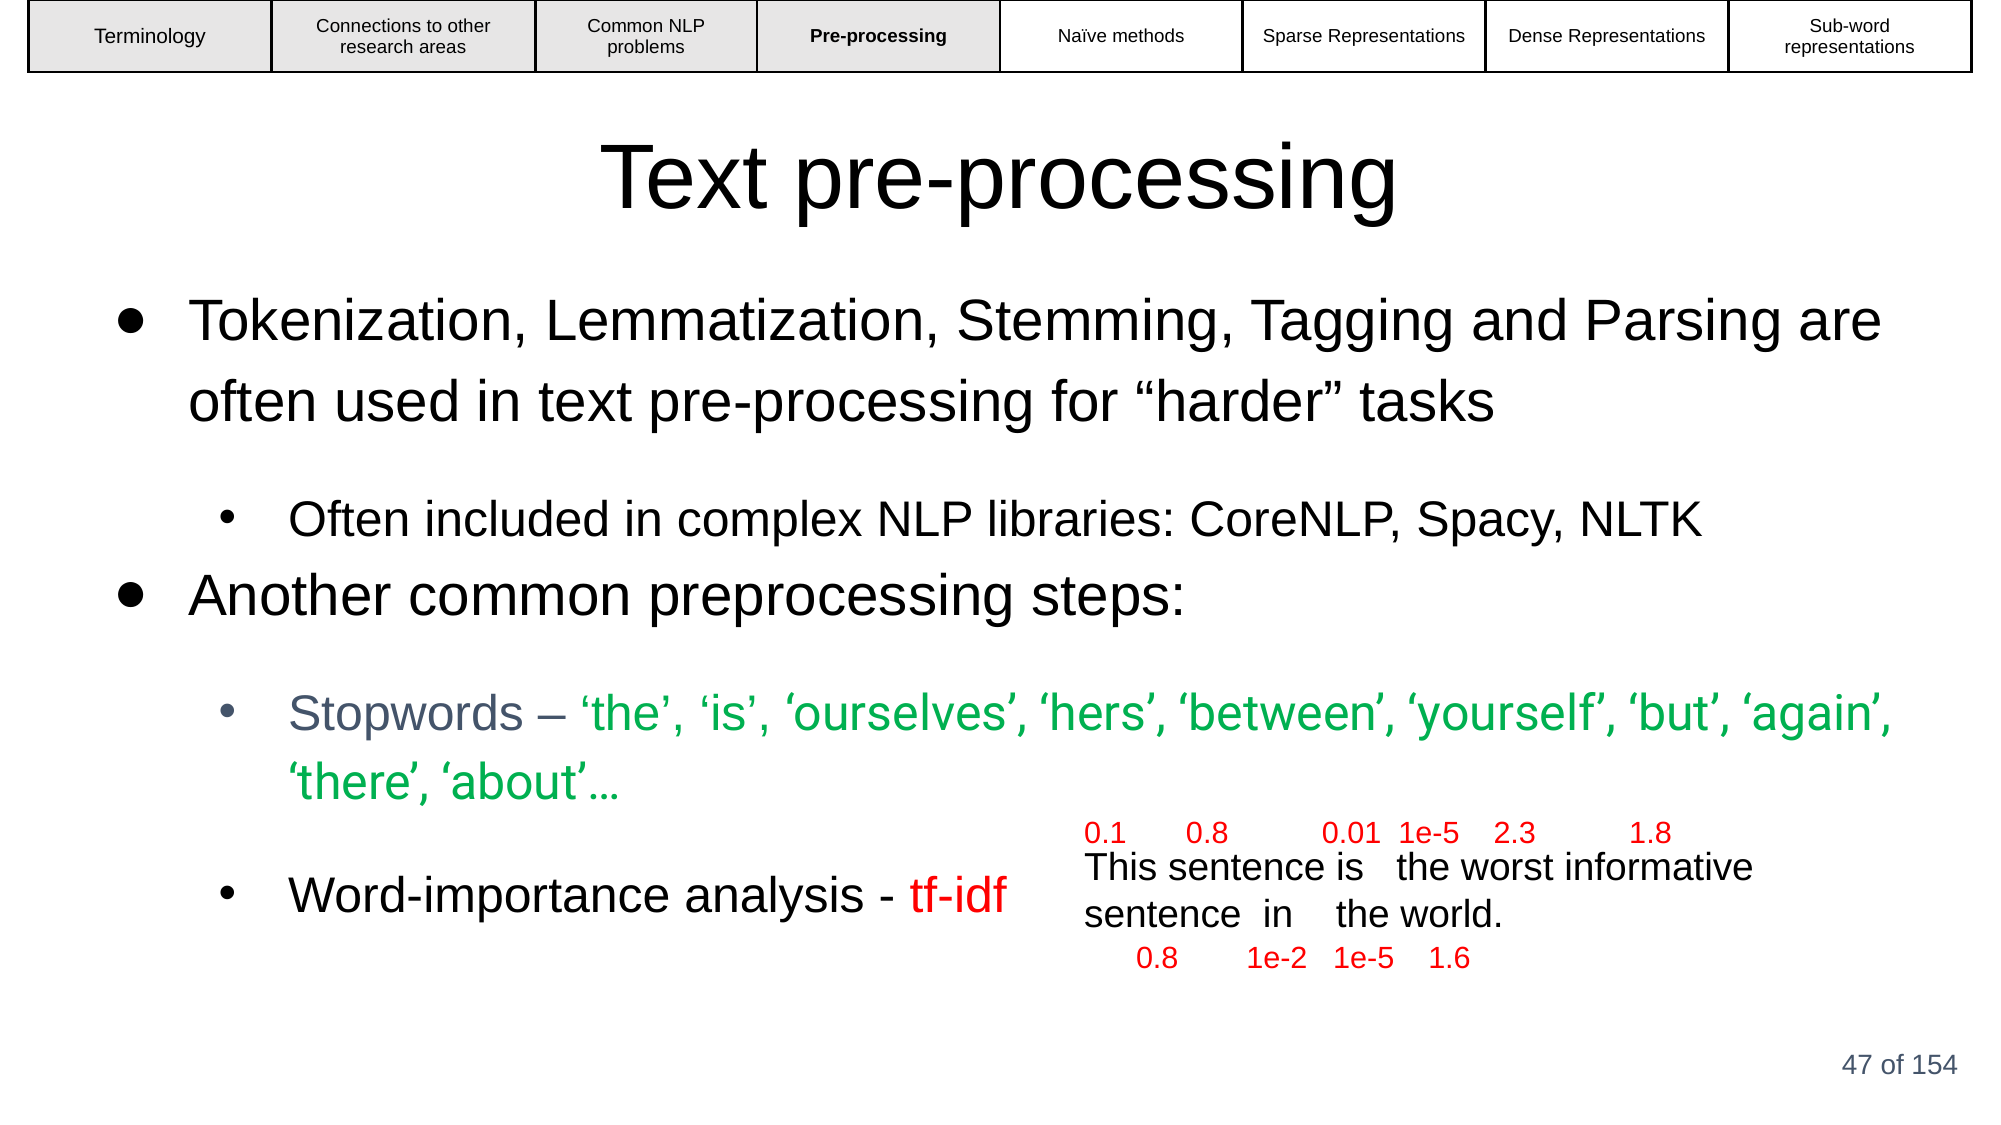

| Terminology | Connections to other research areas | Common NLP problems | Pre-processing | Naïve methods | Sparse Representations | Dense Representations | Sub-word representations |
| --- | --- | --- | --- | --- | --- | --- | --- |
Text pre-processing
Tokenization, Lemmatization, Stemming, Tagging and Parsing are often used in text pre-processing for “harder” tasks
Often included in complex NLP libraries: CoreNLP, Spacy, NLTK
Another common preprocessing steps:
Stopwords – ‘the’, ‘is’, ‘ourselves’, ‘hers’, ‘between’, ‘yourself’, ‘but’, ‘again’, ‘there’, ‘about’…
Word-importance analysis - tf-idf
0.1       0.8           0.01  1e-5    2.3           1.8
This sentence is   the worst informative sentence  in    the world.
0.8        1e-2   1e-5    1.6
47 of 154